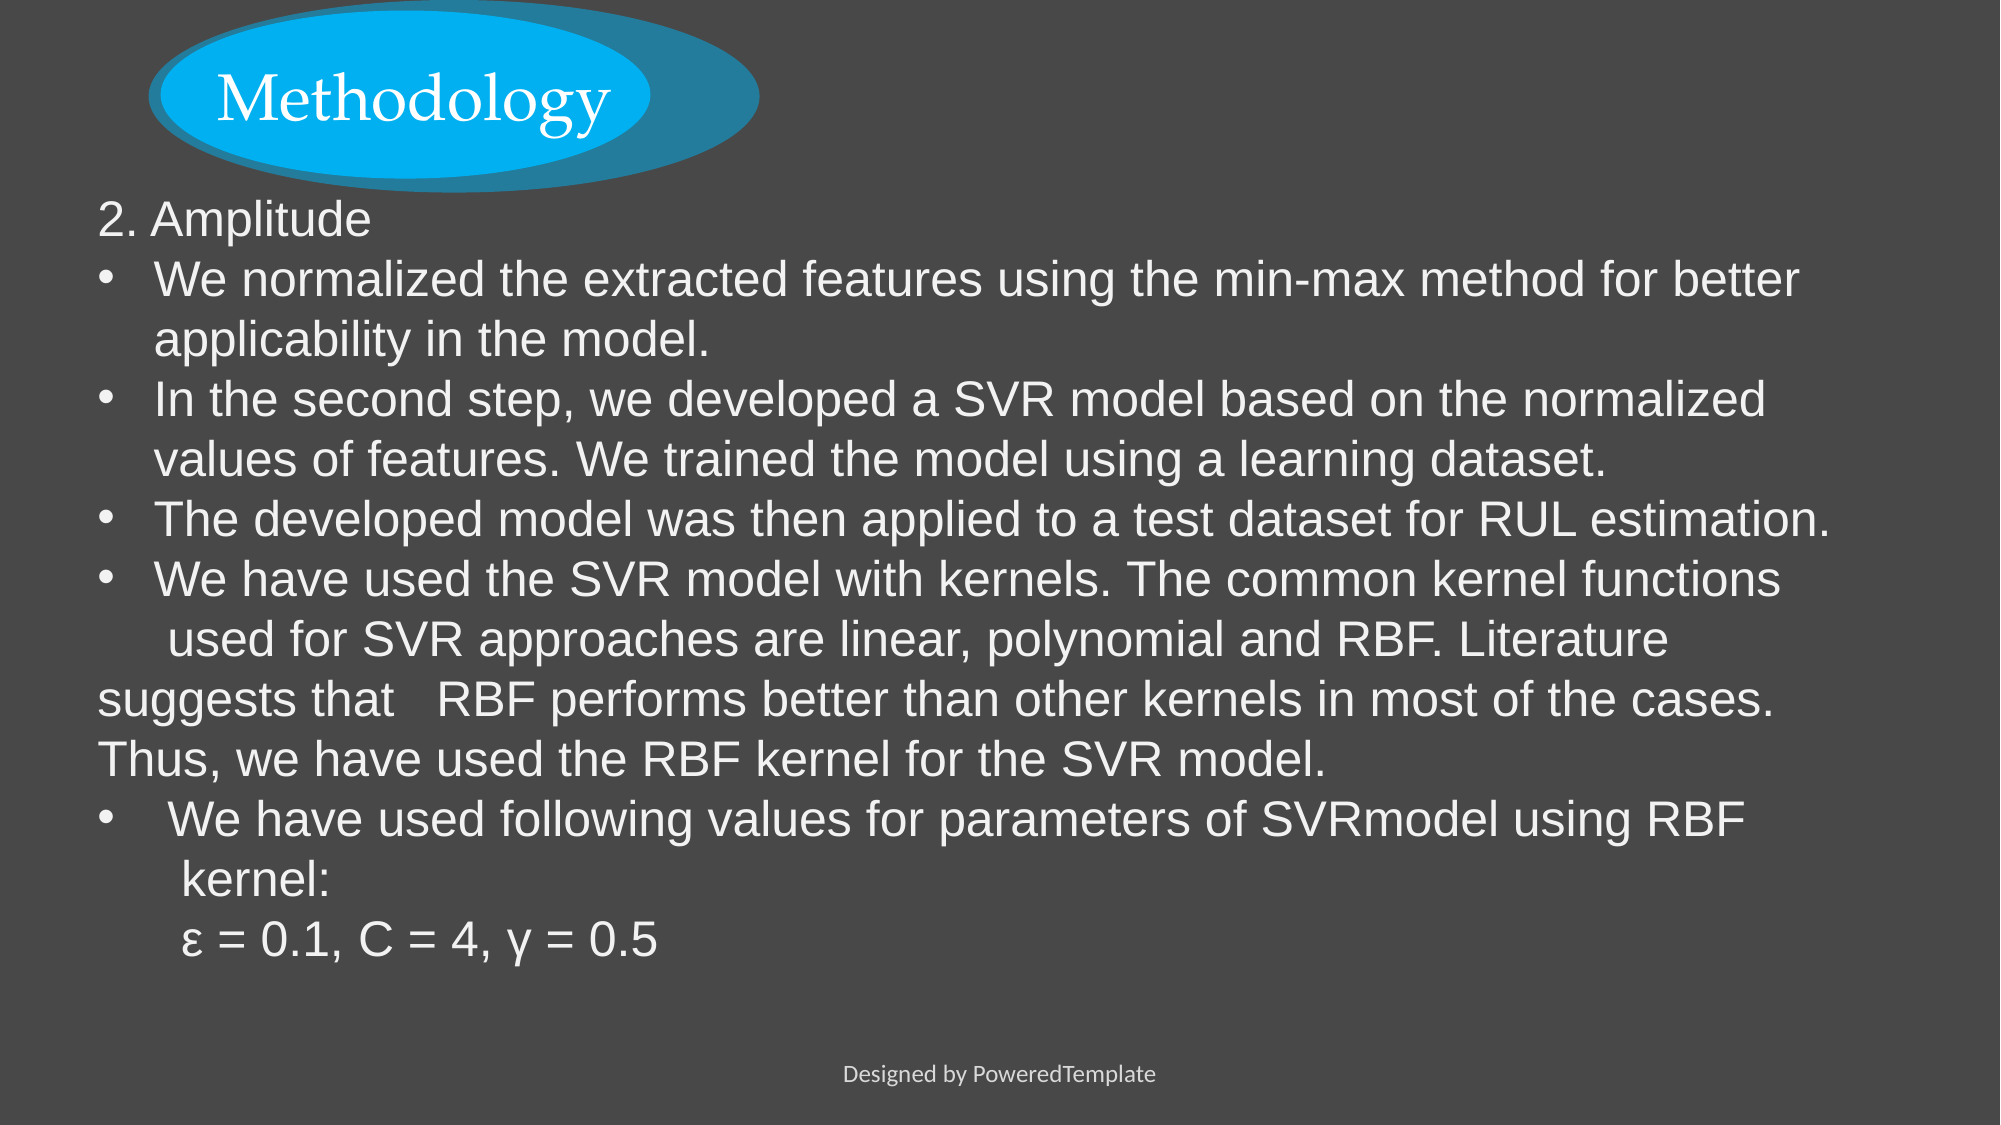

# Methodology
2. Amplitude
We normalized the extracted features using the min-max method for better applicability in the model.
In the second step, we developed a SVR model based on the normalized values of features. We trained the model using a learning dataset.
The developed model was then applied to a test dataset for RUL estimation.
We have used the SVR model with kernels. The common kernel functions
     used for SVR approaches are linear, polynomial and RBF. Literature  suggests that   RBF performs better than other kernels in most of the cases. Thus, we have used the RBF kernel for the SVR model.
 We have used following values for parameters of SVRmodel using RBF
      kernel:
      ε = 0.1, C = 4, γ = 0.5
Designed by PoweredTemplate